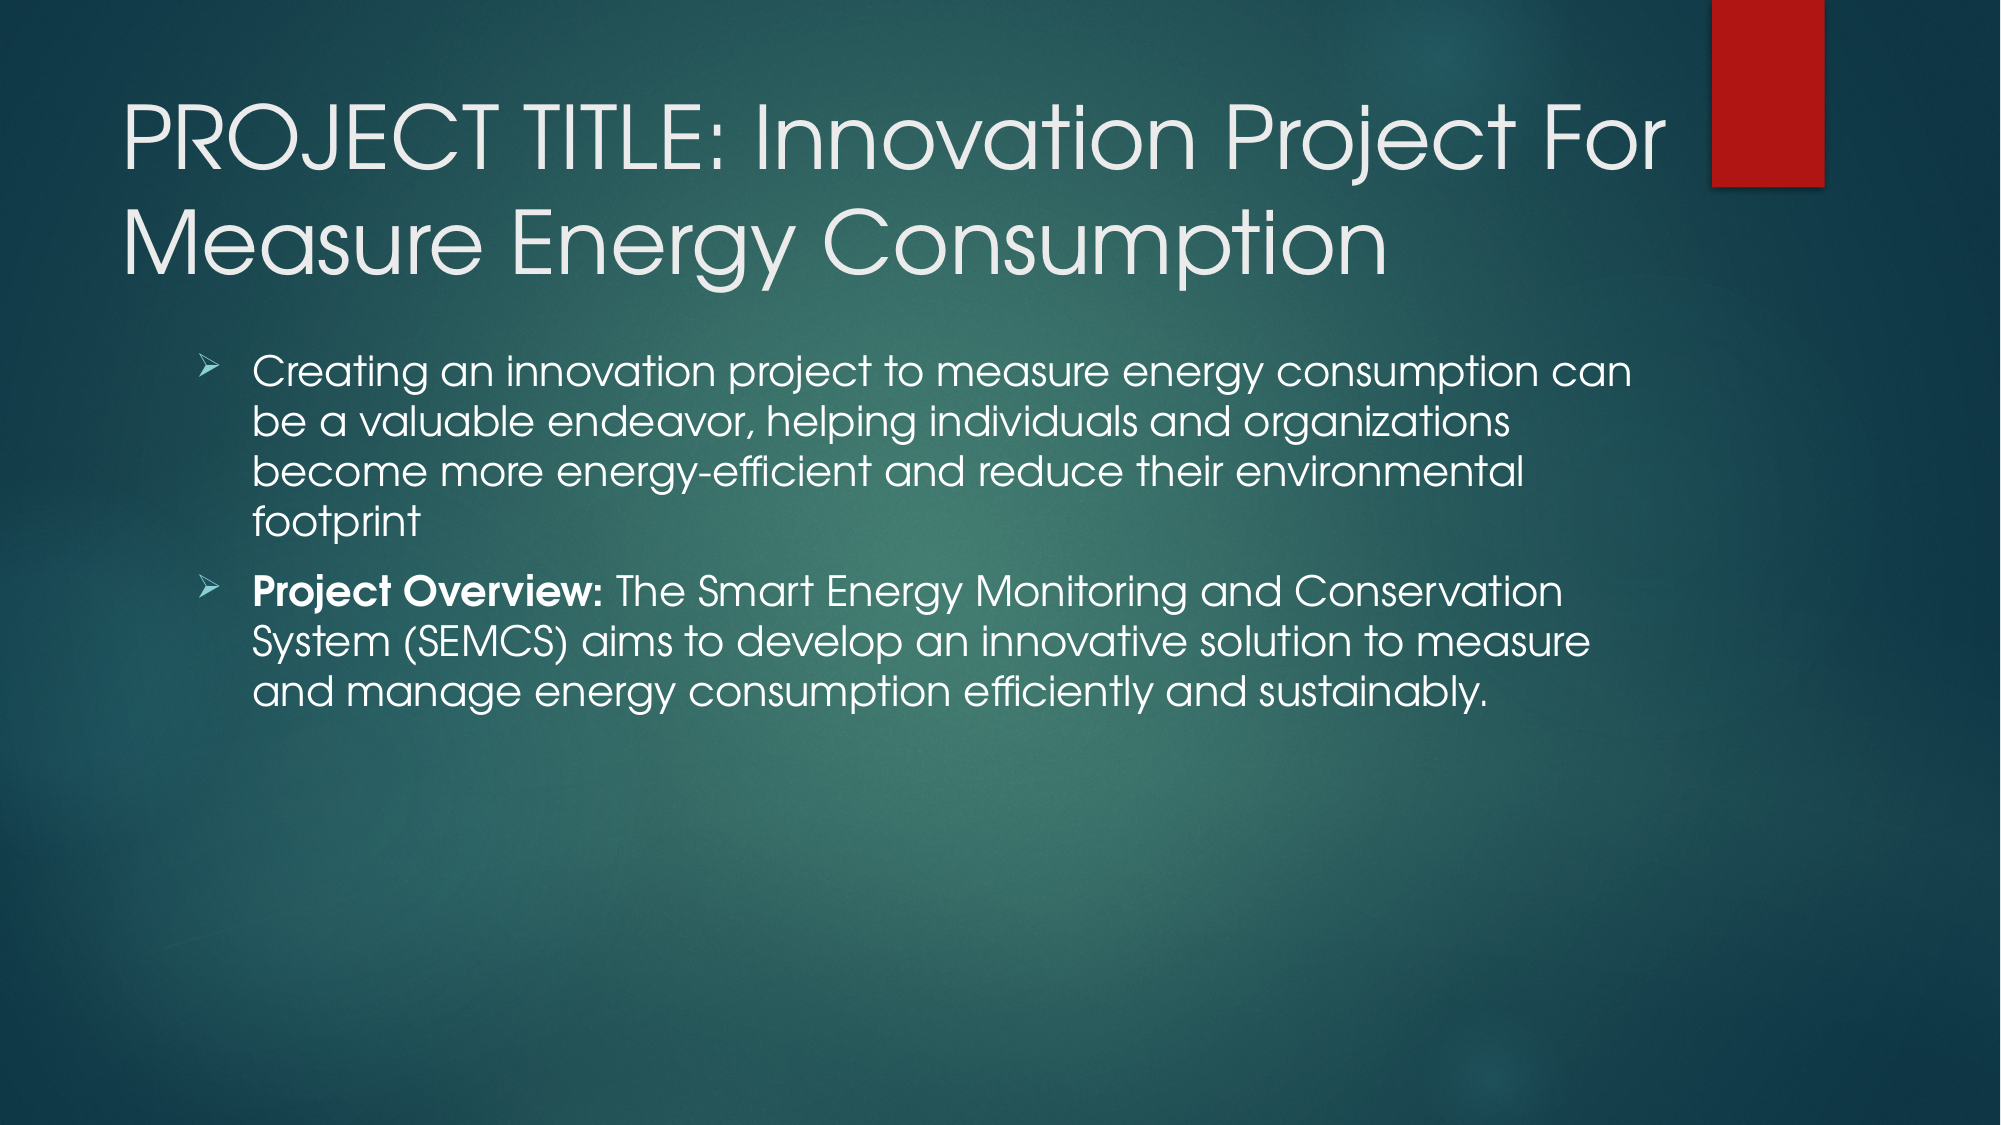

# PROJECT TITLE: Innovation Project For Measure Energy Consumption
Creating an innovation project to measure energy consumption can be a valuable endeavor, helping individuals and organizations become more energy-efficient and reduce their environmental footprint
Project Overview: The Smart Energy Monitoring and Conservation System (SEMCS) aims to develop an innovative solution to measure and manage energy consumption efficiently and sustainably.